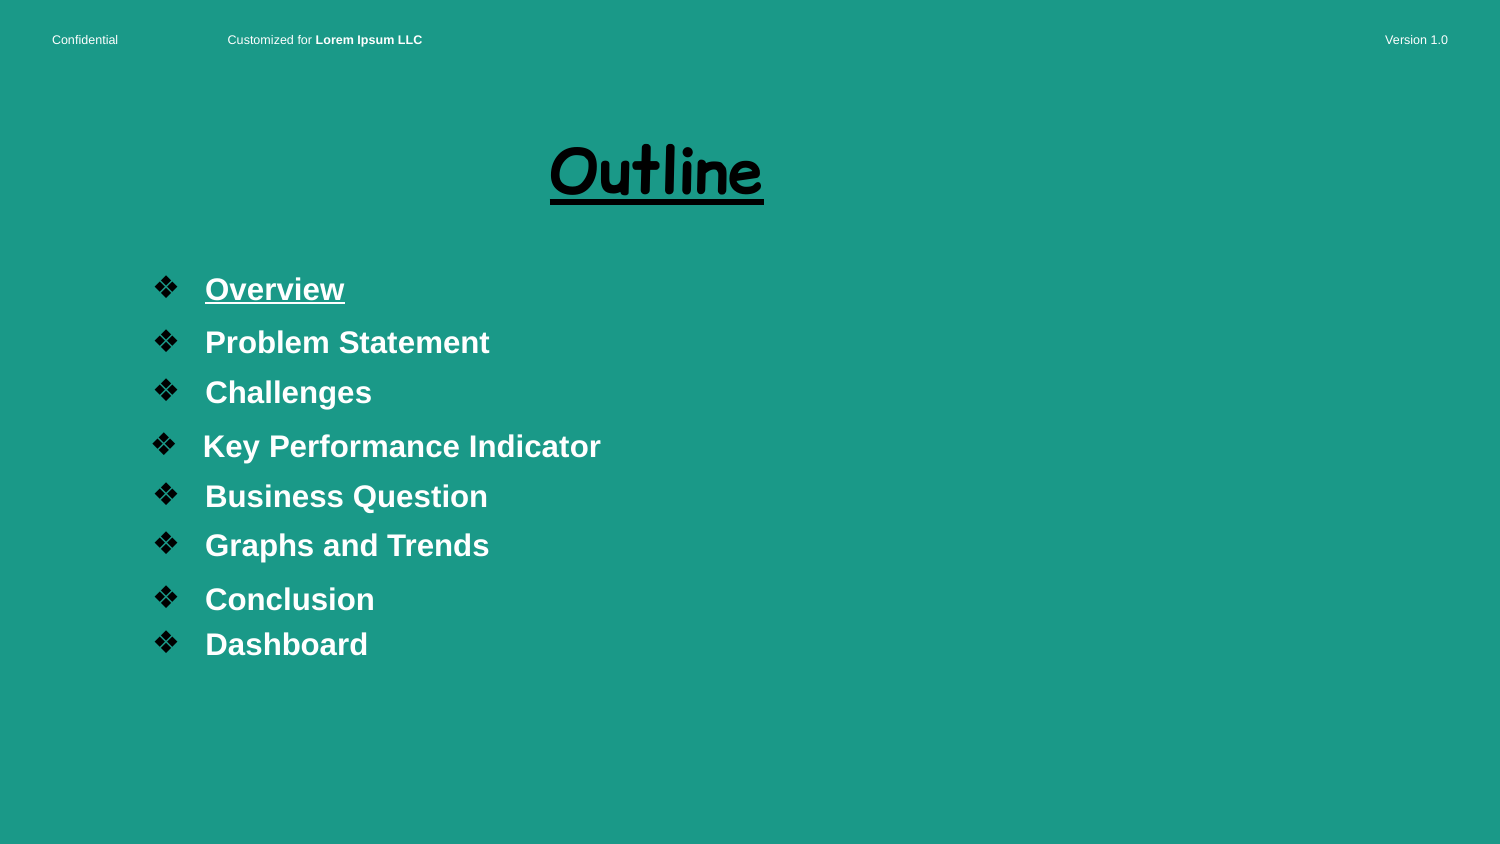

# Outline
Overview
Problem Statement
Challenges
Key Performance Indicator

Business Question

Graphs and Trends
Conclusion
Dashboard